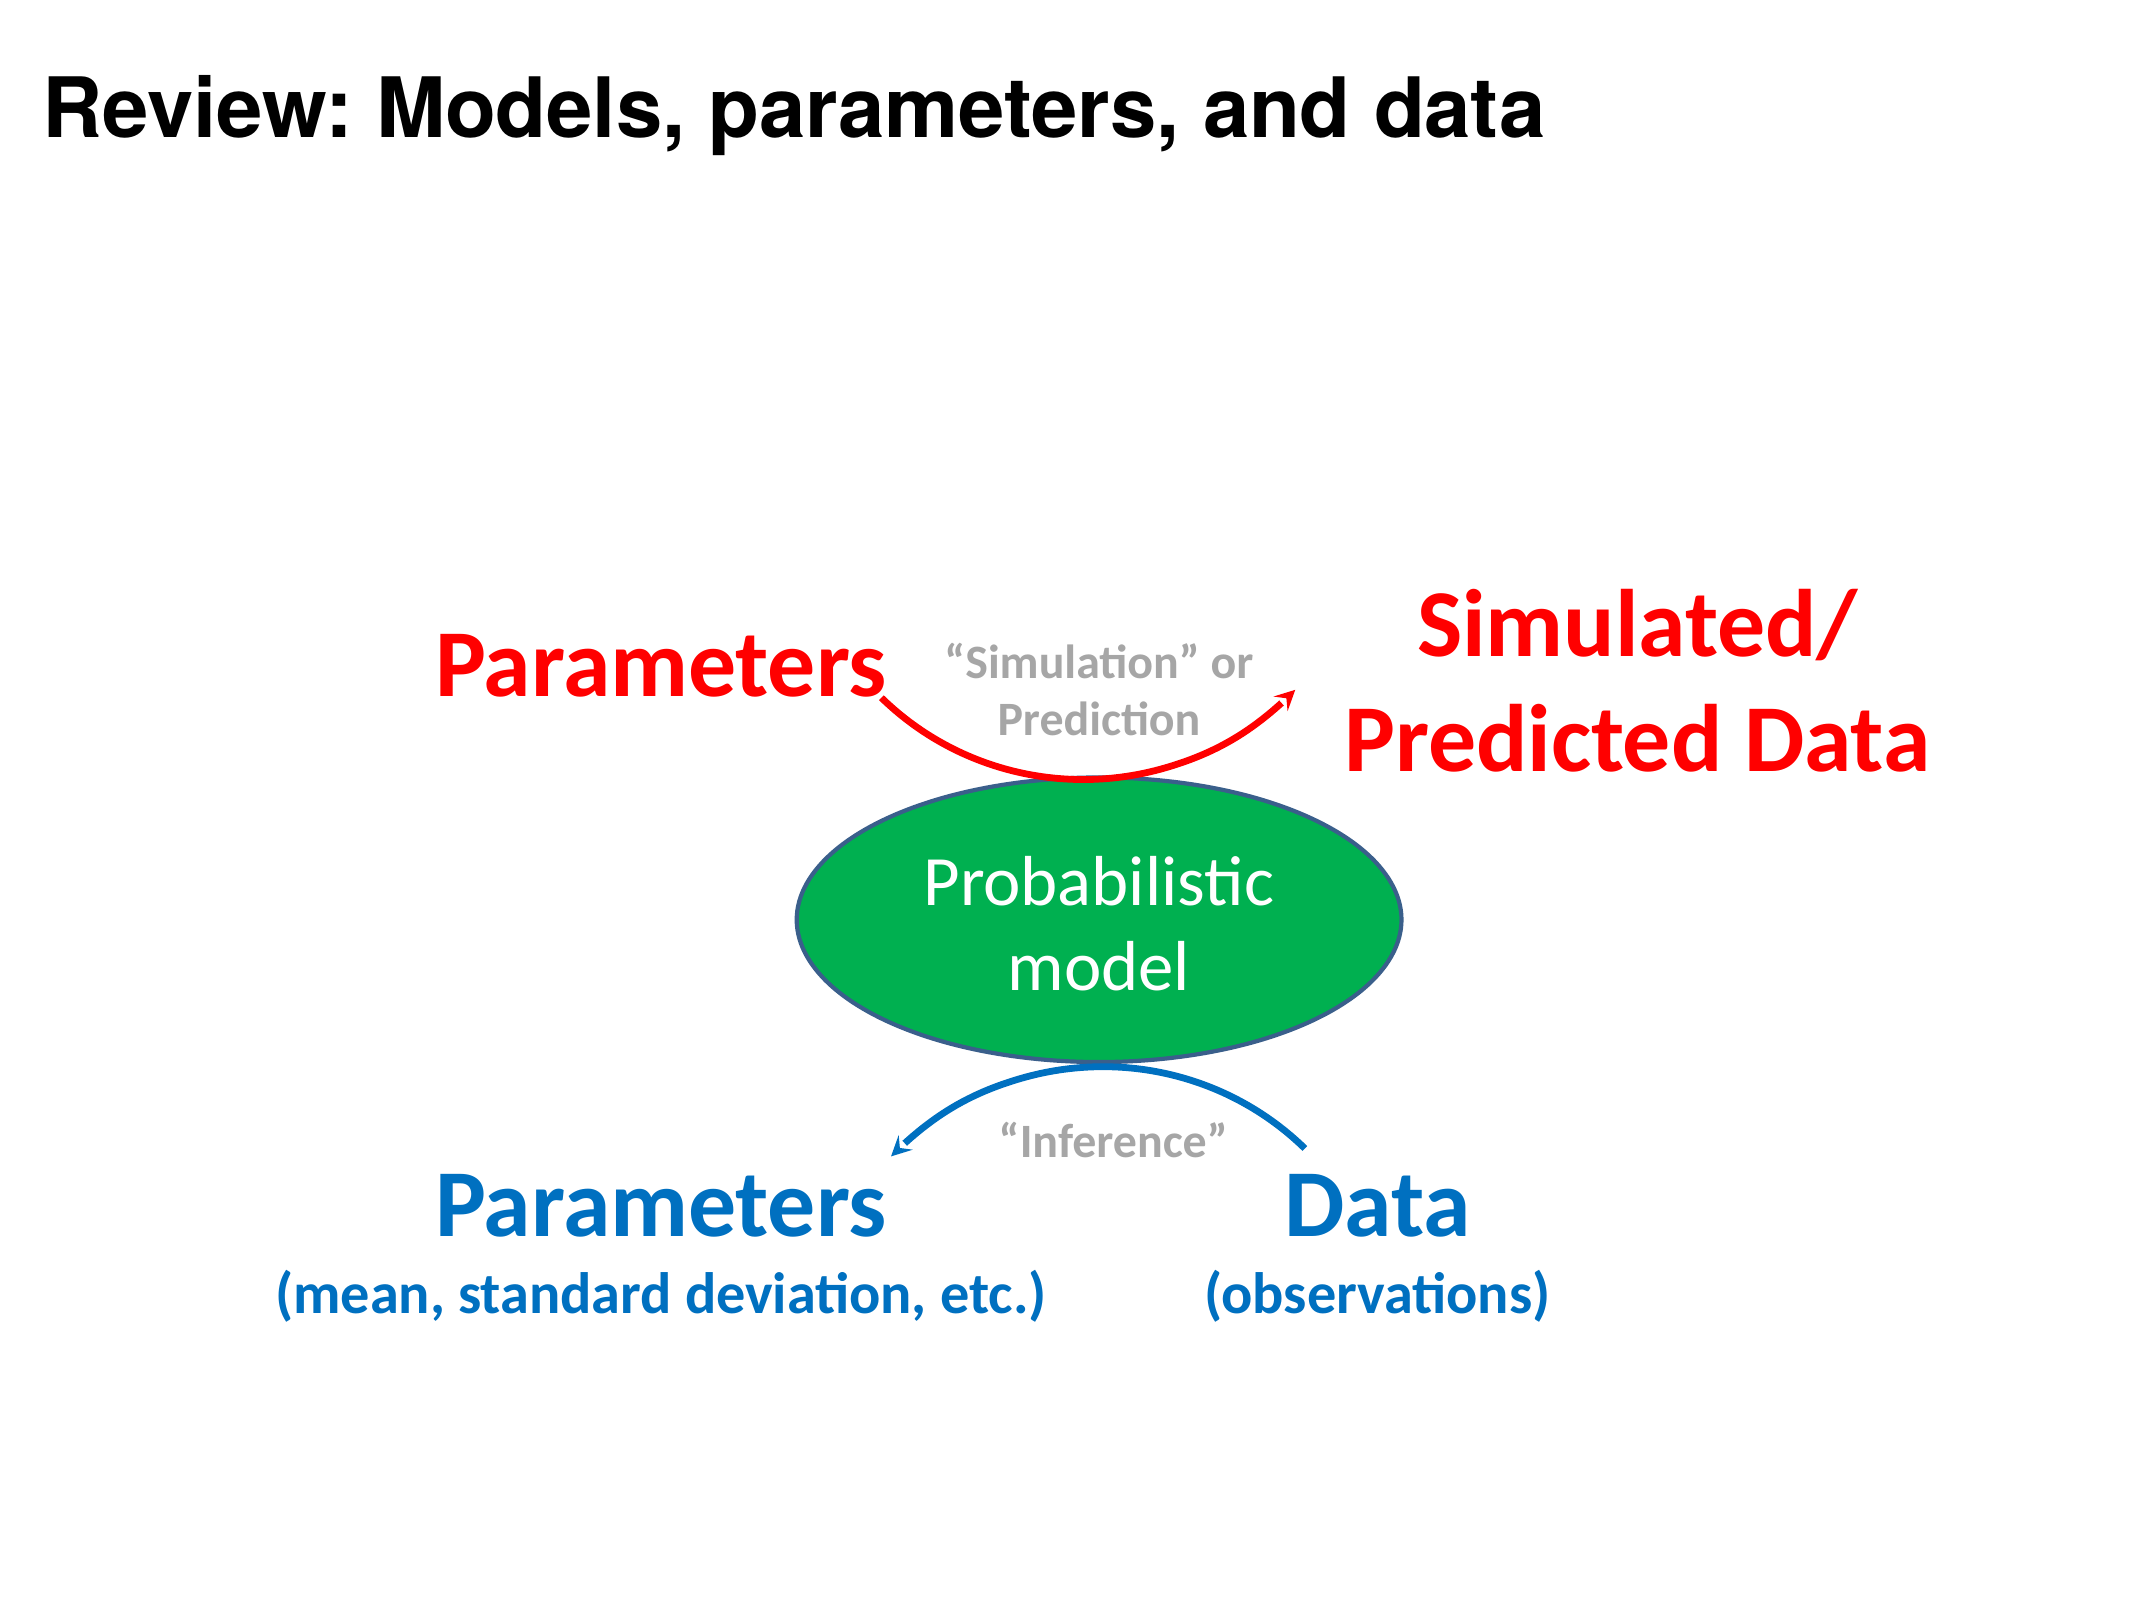

# Review: Models, parameters, and data

Simulated/
Predicted Data
Parameters
“Simulation” or Prediction
Probabilistic model

“Inference”
Parameters
(mean, standard deviation, etc.)
Data
(observations)